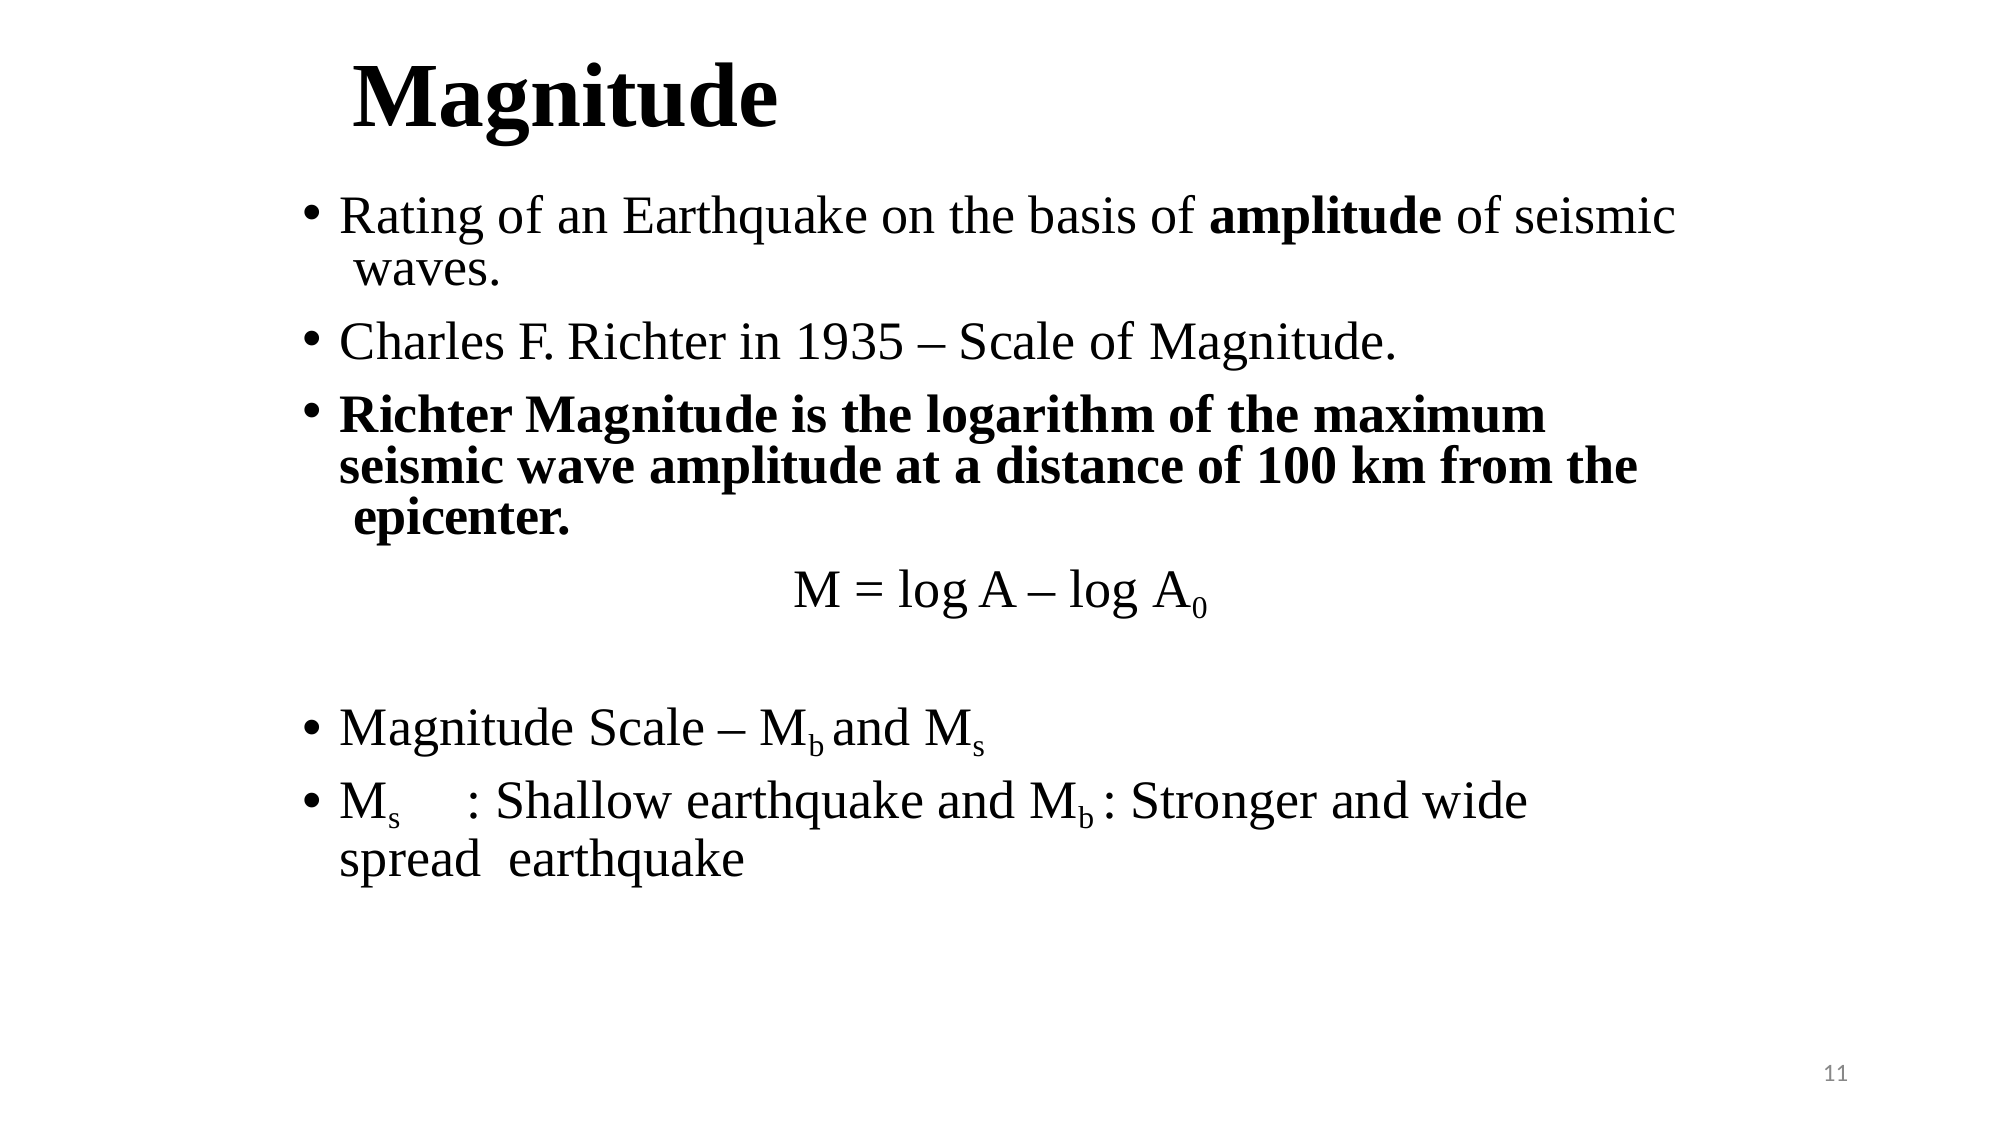

# Magnitude
Rating of an Earthquake on the basis of amplitude of seismic  waves.
Charles F. Richter in 1935 – Scale of Magnitude.
Richter Magnitude is the logarithm of the maximum  seismic wave amplitude at a distance of 100 km from the  epicenter.
M = log A – log A0

Magnitude Scale – Mb and Ms
Ms	: Shallow earthquake and Mb : Stronger and wide spread  earthquake
11